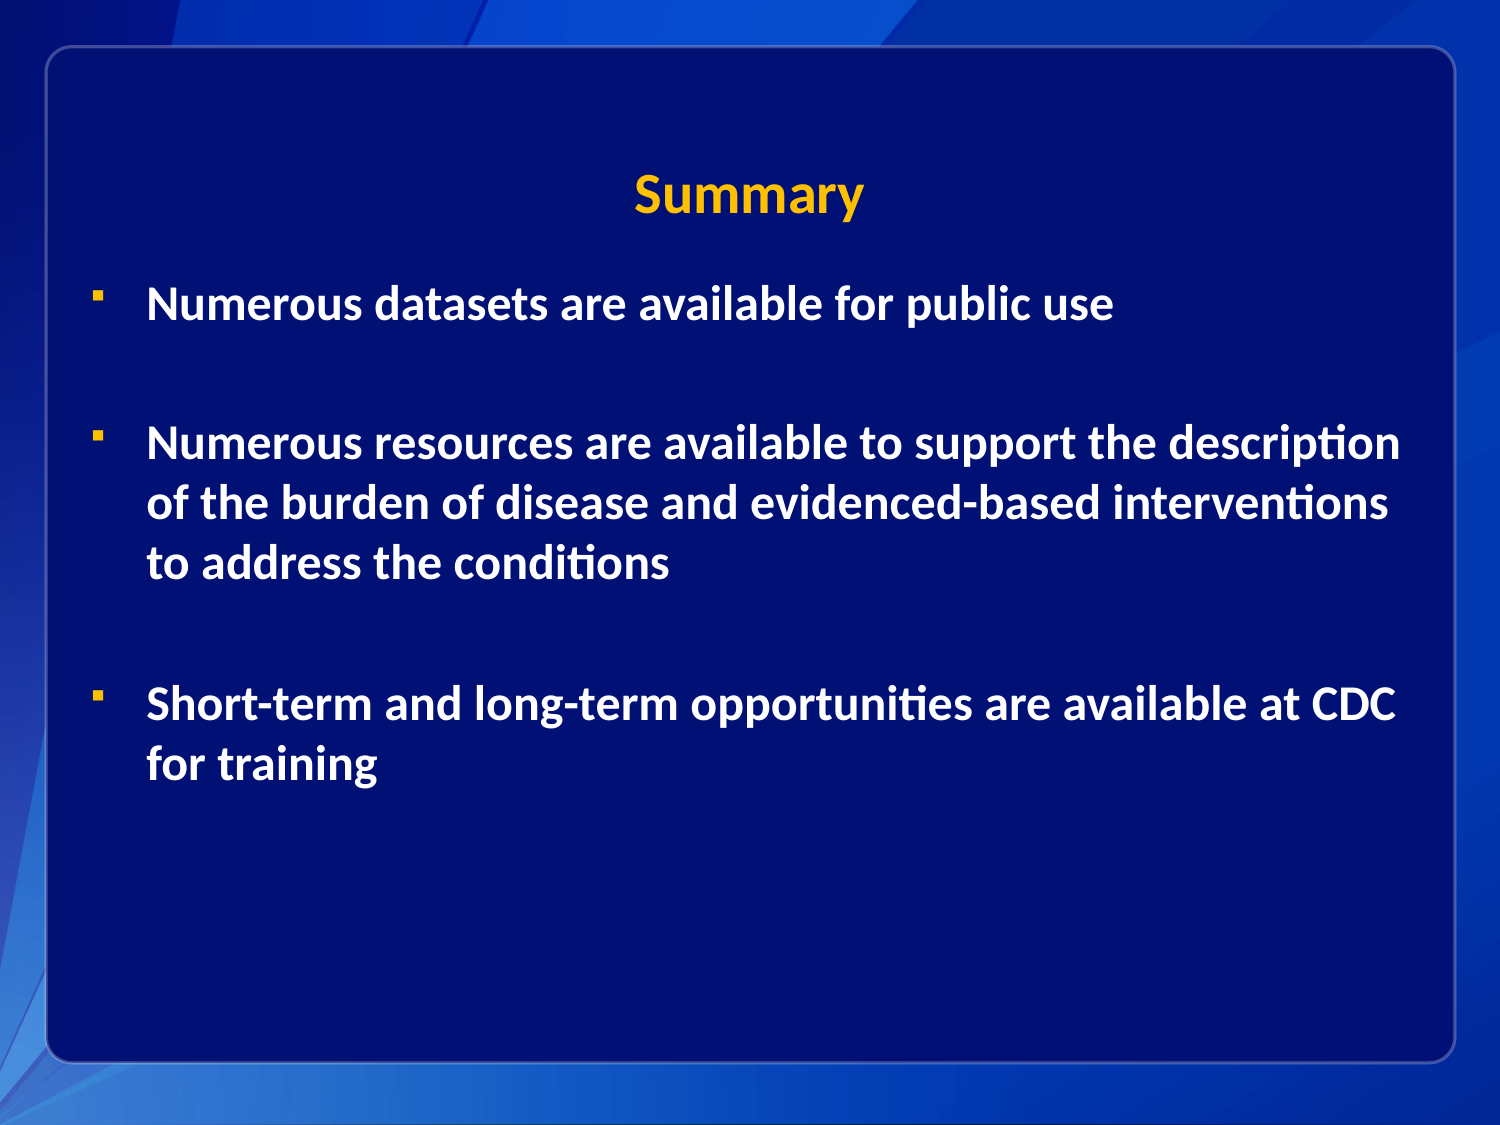

# Summary
Numerous datasets are available for public use

Numerous resources are available to support the description of the burden of disease and evidenced-based interventions to address the conditions

Short-term and long-term opportunities are available at CDC for training